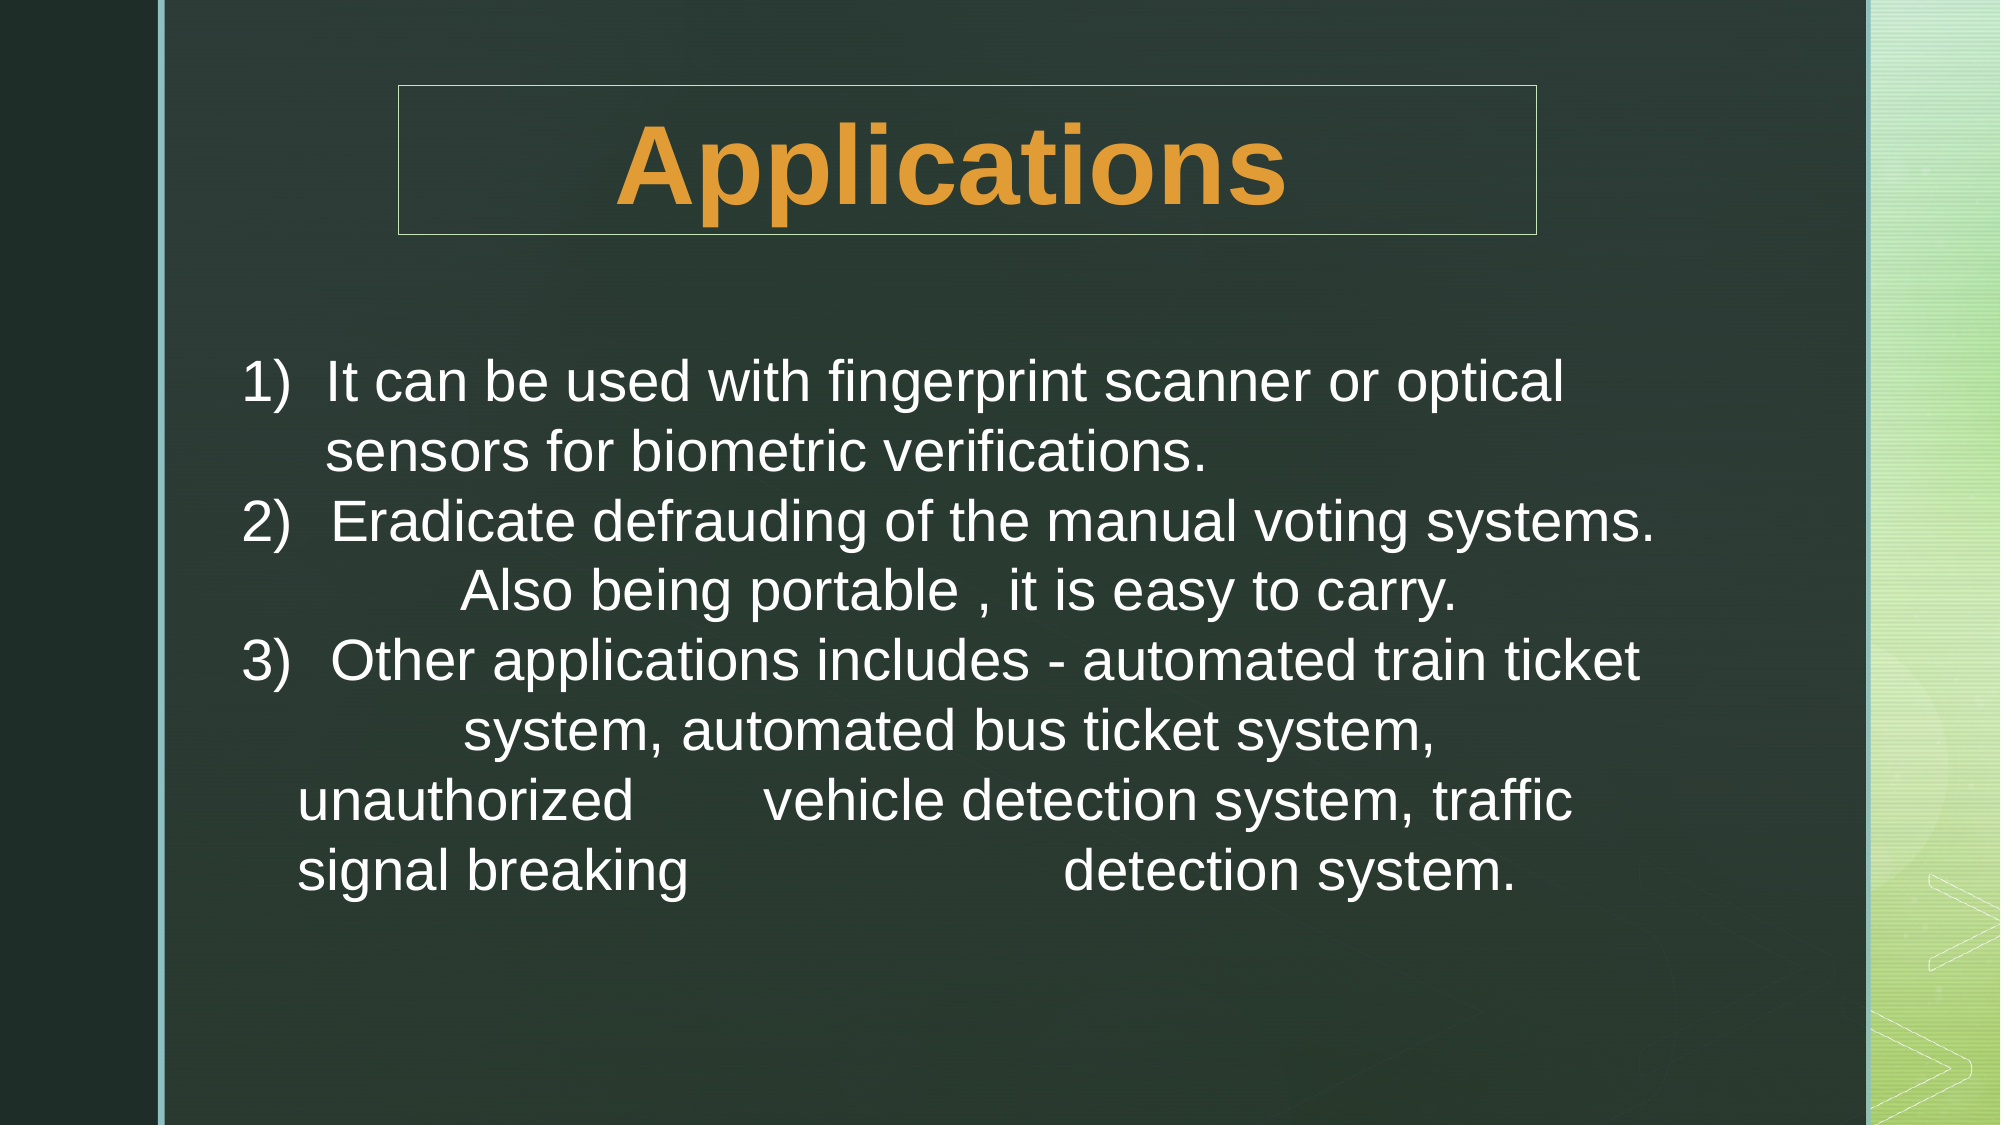

Applications
It can be used with fingerprint scanner or optical sensors for biometric verifications.
  Eradicate defrauding of the manual voting systems.
	 Also being portable , it is easy to carry.
  Other applications includes - automated train ticket    	 system, automated bus ticket system, unauthorized  	 vehicle detection system, traffic signal breaking 	  	 	 detection system.